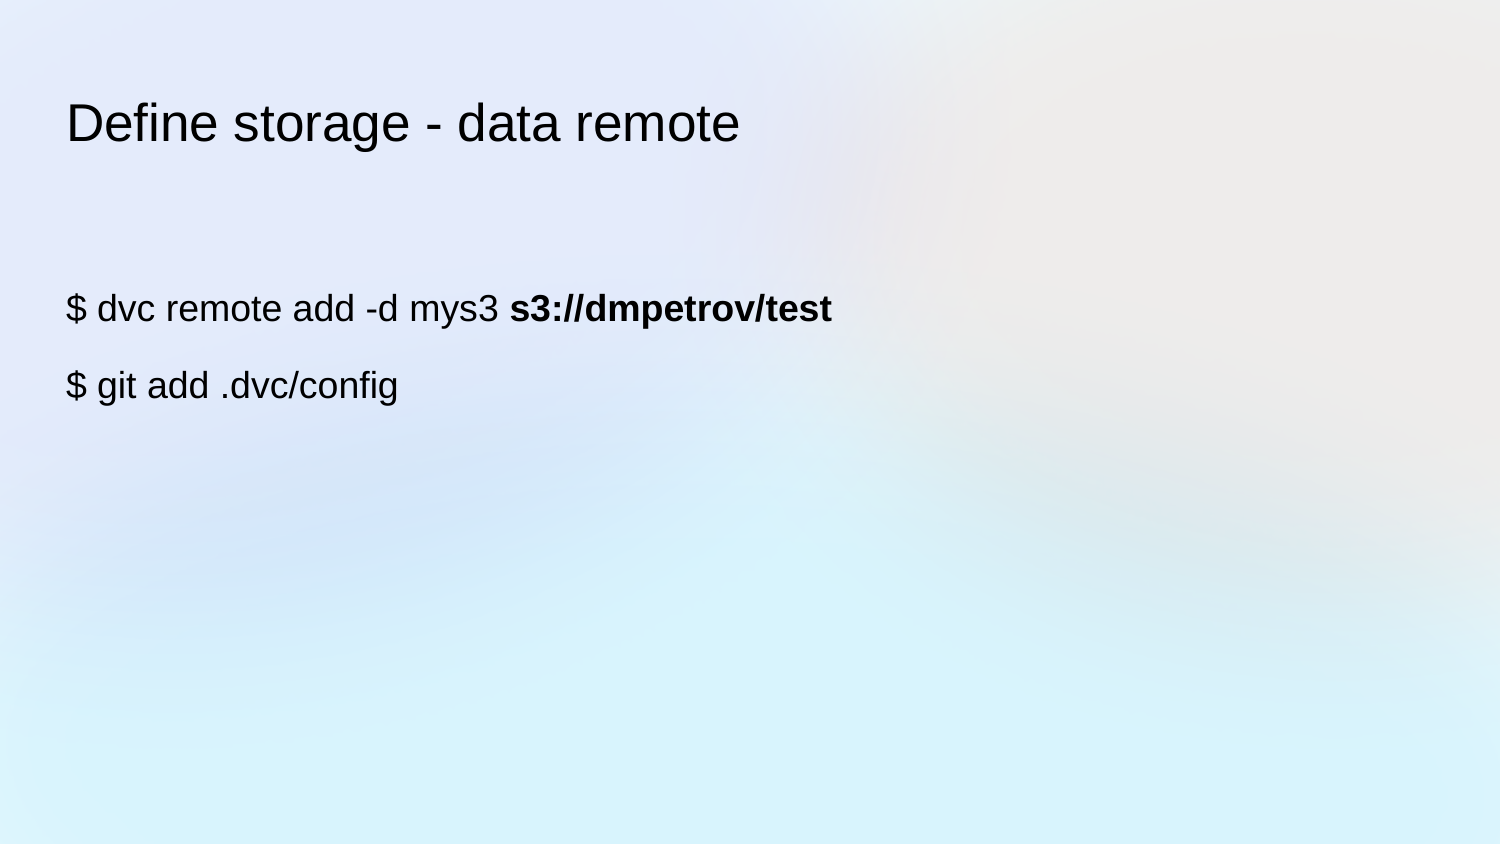

# Define storage - data remote
$ dvc remote add -d mys3 s3://dmpetrov/test
$ git add .dvc/config